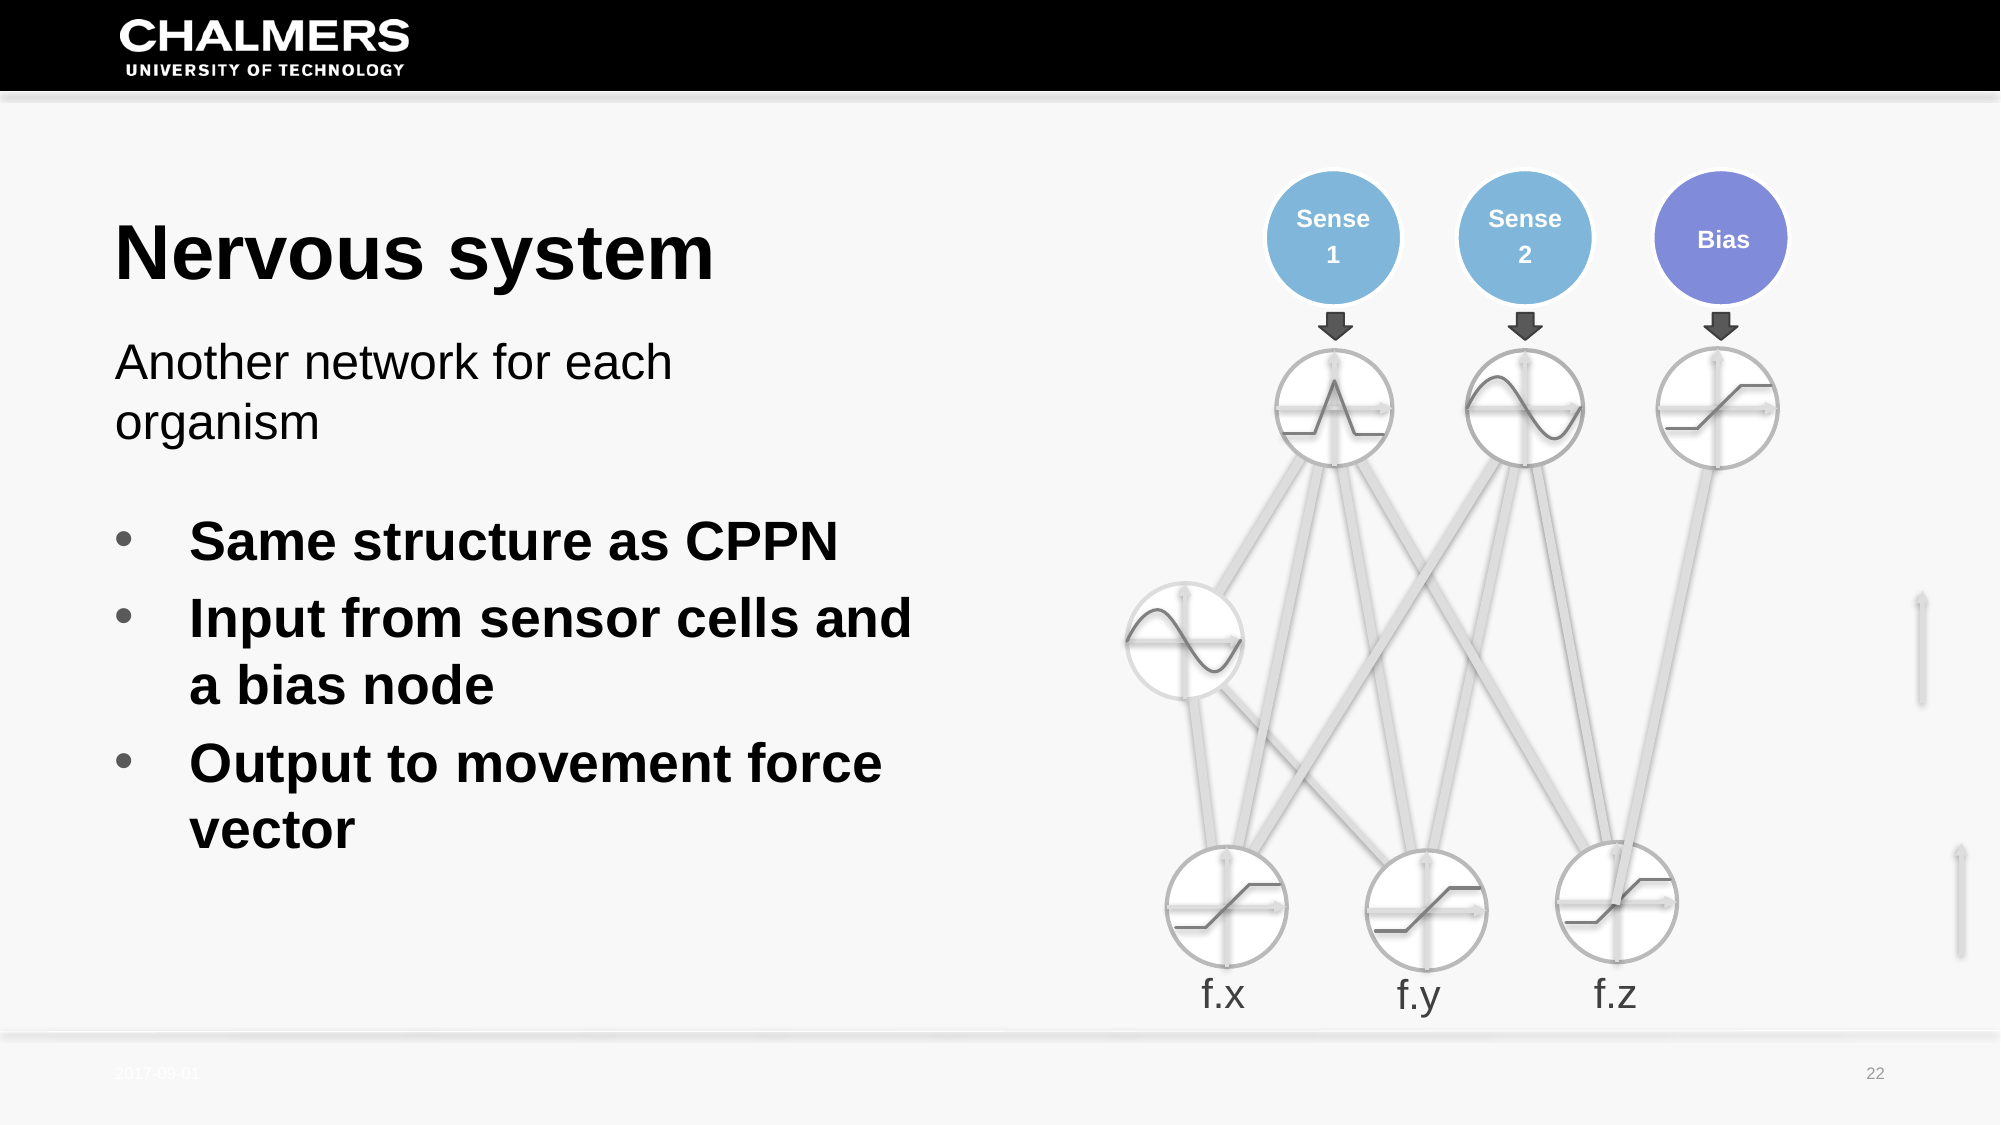

Sense
1

Sense
2

Bias
Nervous system

Another network for each organism

Same structure as CPPN
Input from sensor cells and a bias node
Output to movement force vector

f.x
f.z
f.y
2017-09-01

22